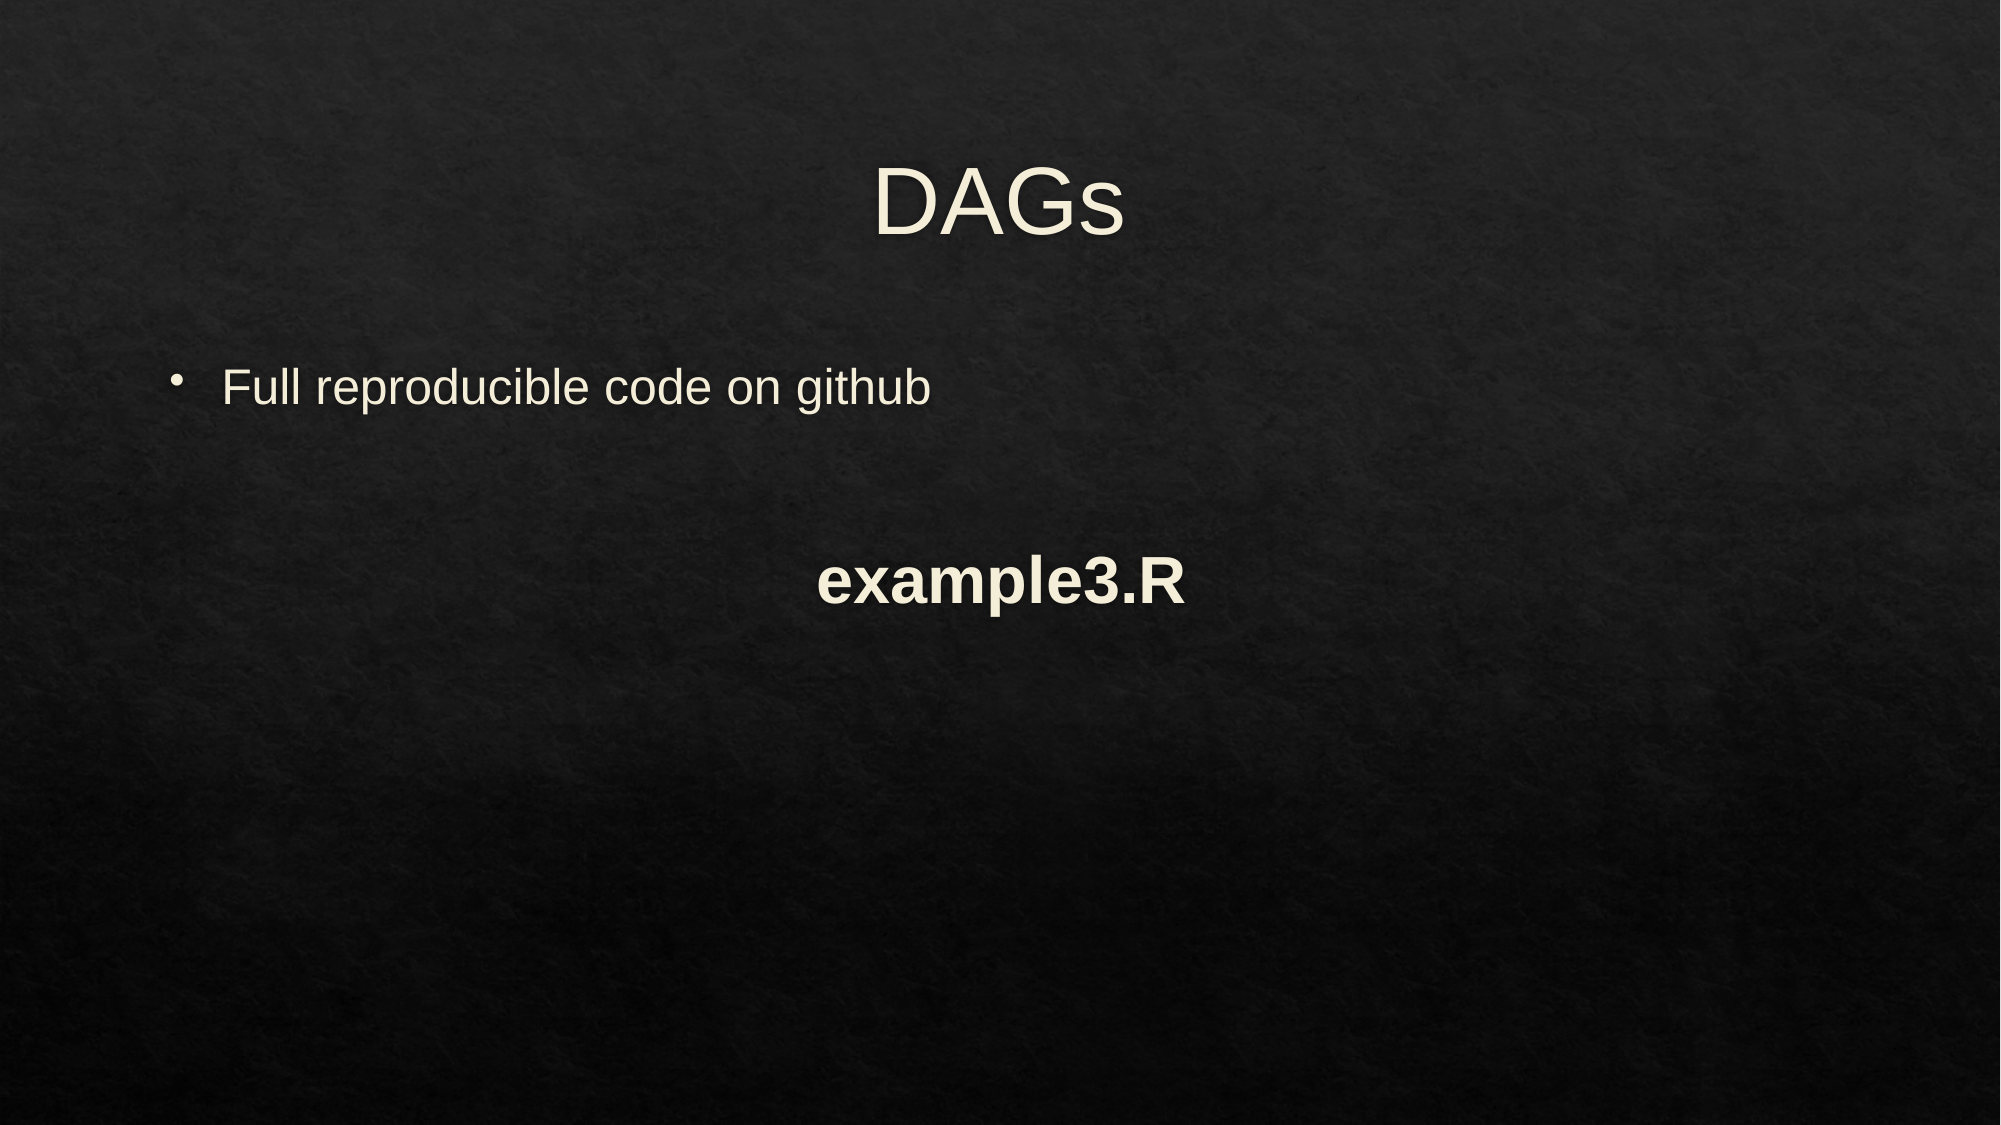

# DAGs
Full reproducible code on github

example3.R